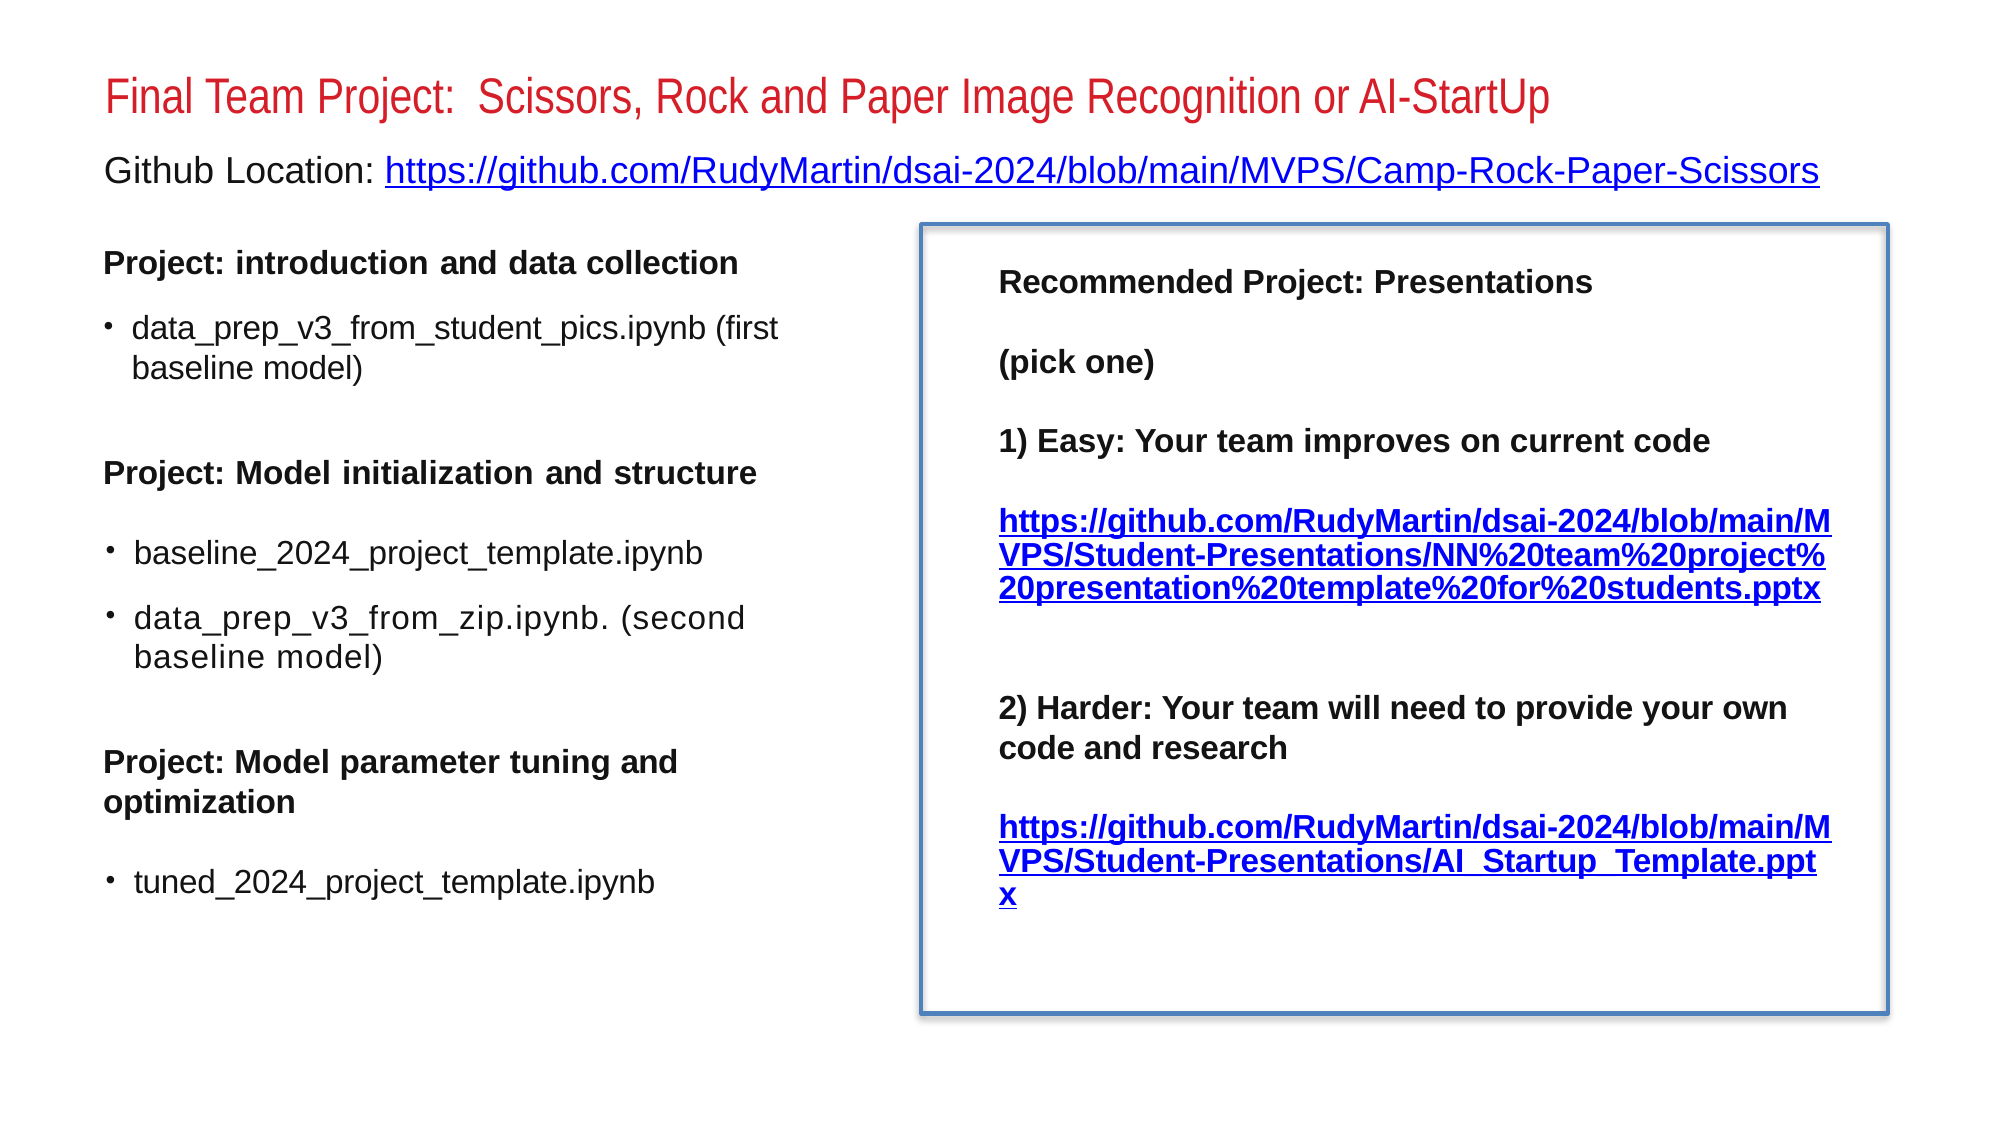

# Final Team Project: Scissors, Rock and Paper Image Recognition or AI-StartUp
Github Location: https://github.com/RudyMartin/dsai-2024/blob/main/MVPS/Camp-Rock-Paper-Scissors

Recommended Project: Presentations

(pick one)

1) Easy: Your team improves on current code

https://github.com/RudyMartin/dsai-2024/blob/main/MVPS/Student-Presentations/NN%20team%20project%20presentation%20template%20for%20students.pptx

2) Harder: Your team will need to provide your own code and research

https://github.com/RudyMartin/dsai-2024/blob/main/MVPS/Student-Presentations/AI_Startup_Template.pptx

Project: introduction and data collection
data_prep_v3_from_student_pics.ipynb (first baseline model)

Project: Model initialization and structure

baseline_2024_project_template.ipynb
data_prep_v3_from_zip.ipynb. (second baseline model)

Project: Model parameter tuning and optimization

tuned_2024_project_template.ipynb

23